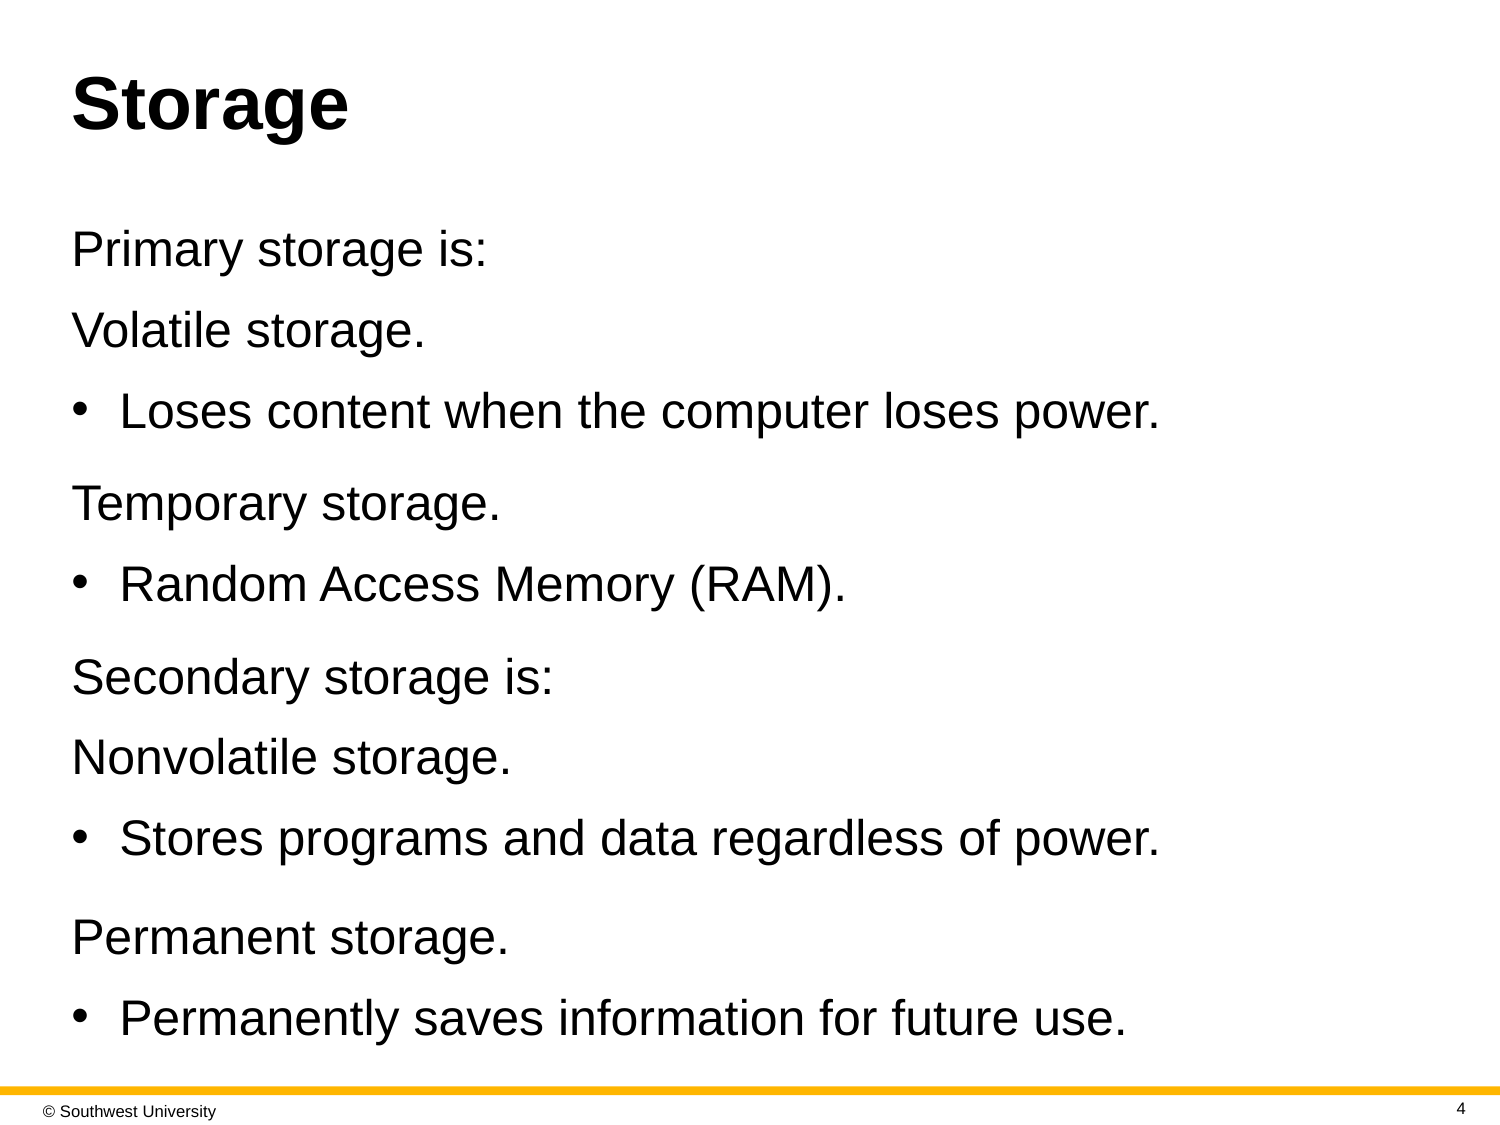

# Storage
Primary storage is:
Volatile storage.
Loses content when the computer loses power.
Temporary storage.
Random Access Memory (RAM).
Secondary storage is:
Nonvolatile storage.
Stores programs and data regardless of power.
Permanent storage.
Permanently saves information for future use.
4